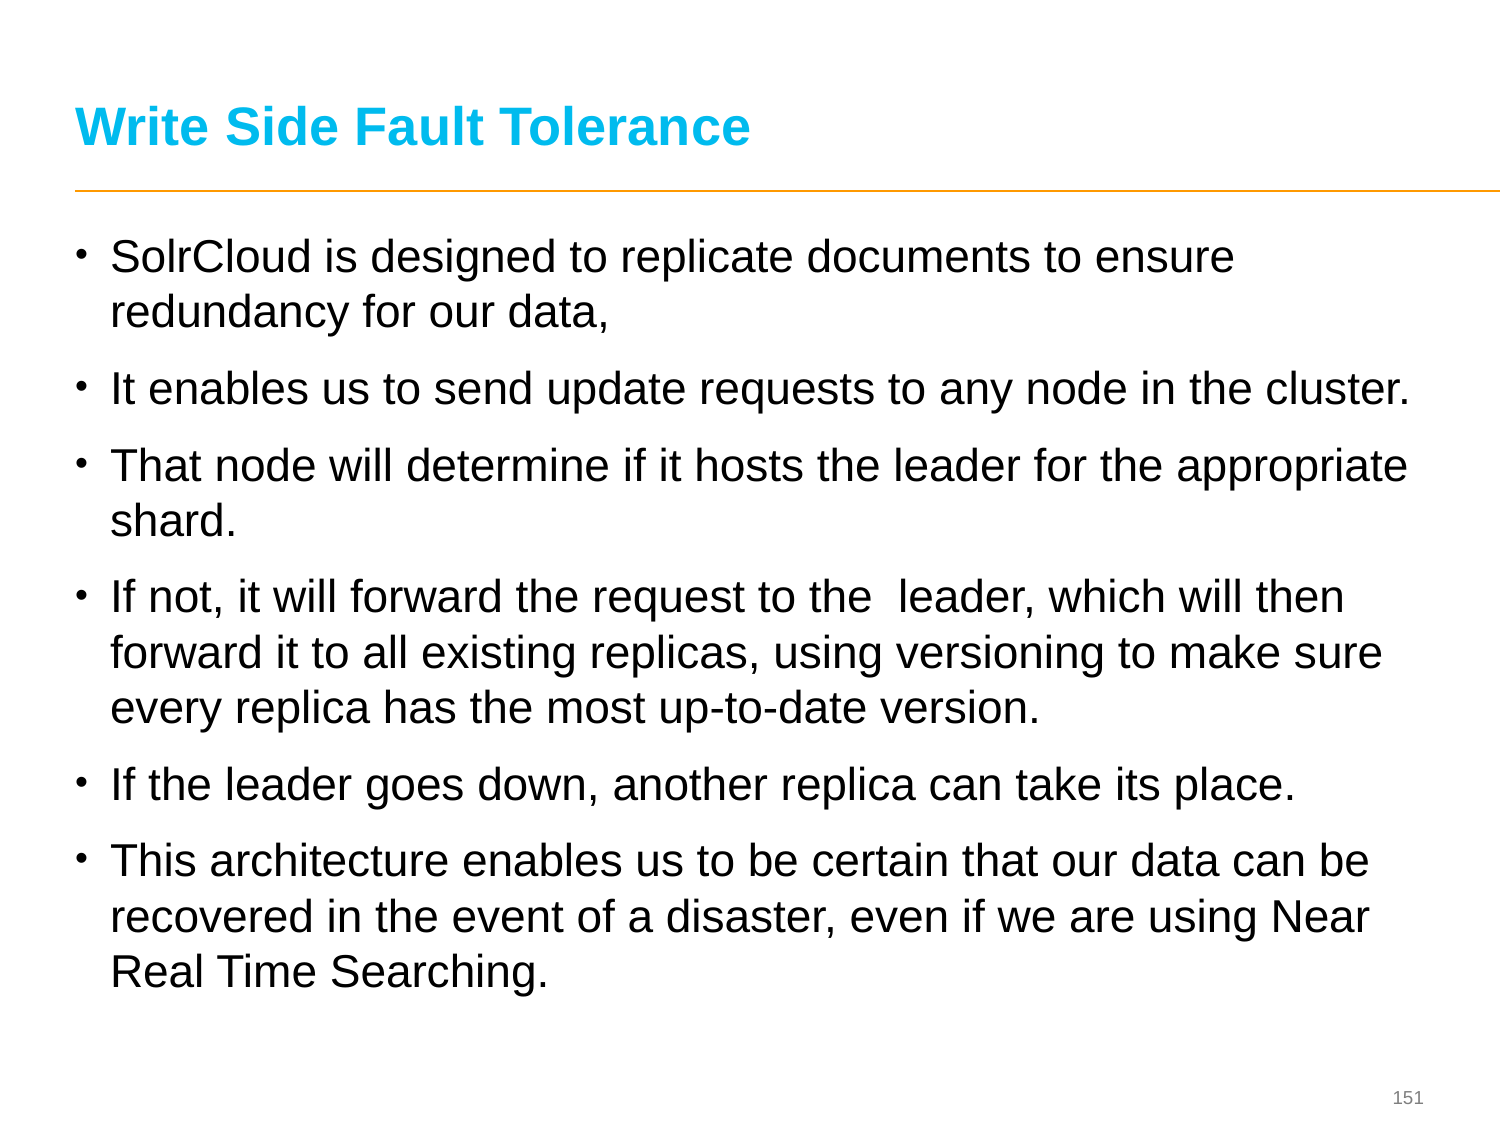

# Write Side Fault Tolerance
SolrCloud is designed to replicate documents to ensure redundancy for our data,
It enables us to send update requests to any node in the cluster.
That node will determine if it hosts the leader for the appropriate shard.
If not, it will forward the request to the  leader, which will then forward it to all existing replicas, using versioning to make sure every replica has the most up-to-date version.
If the leader goes down, another replica can take its place.
This architecture enables us to be certain that our data can be recovered in the event of a disaster, even if we are using Near Real Time Searching.